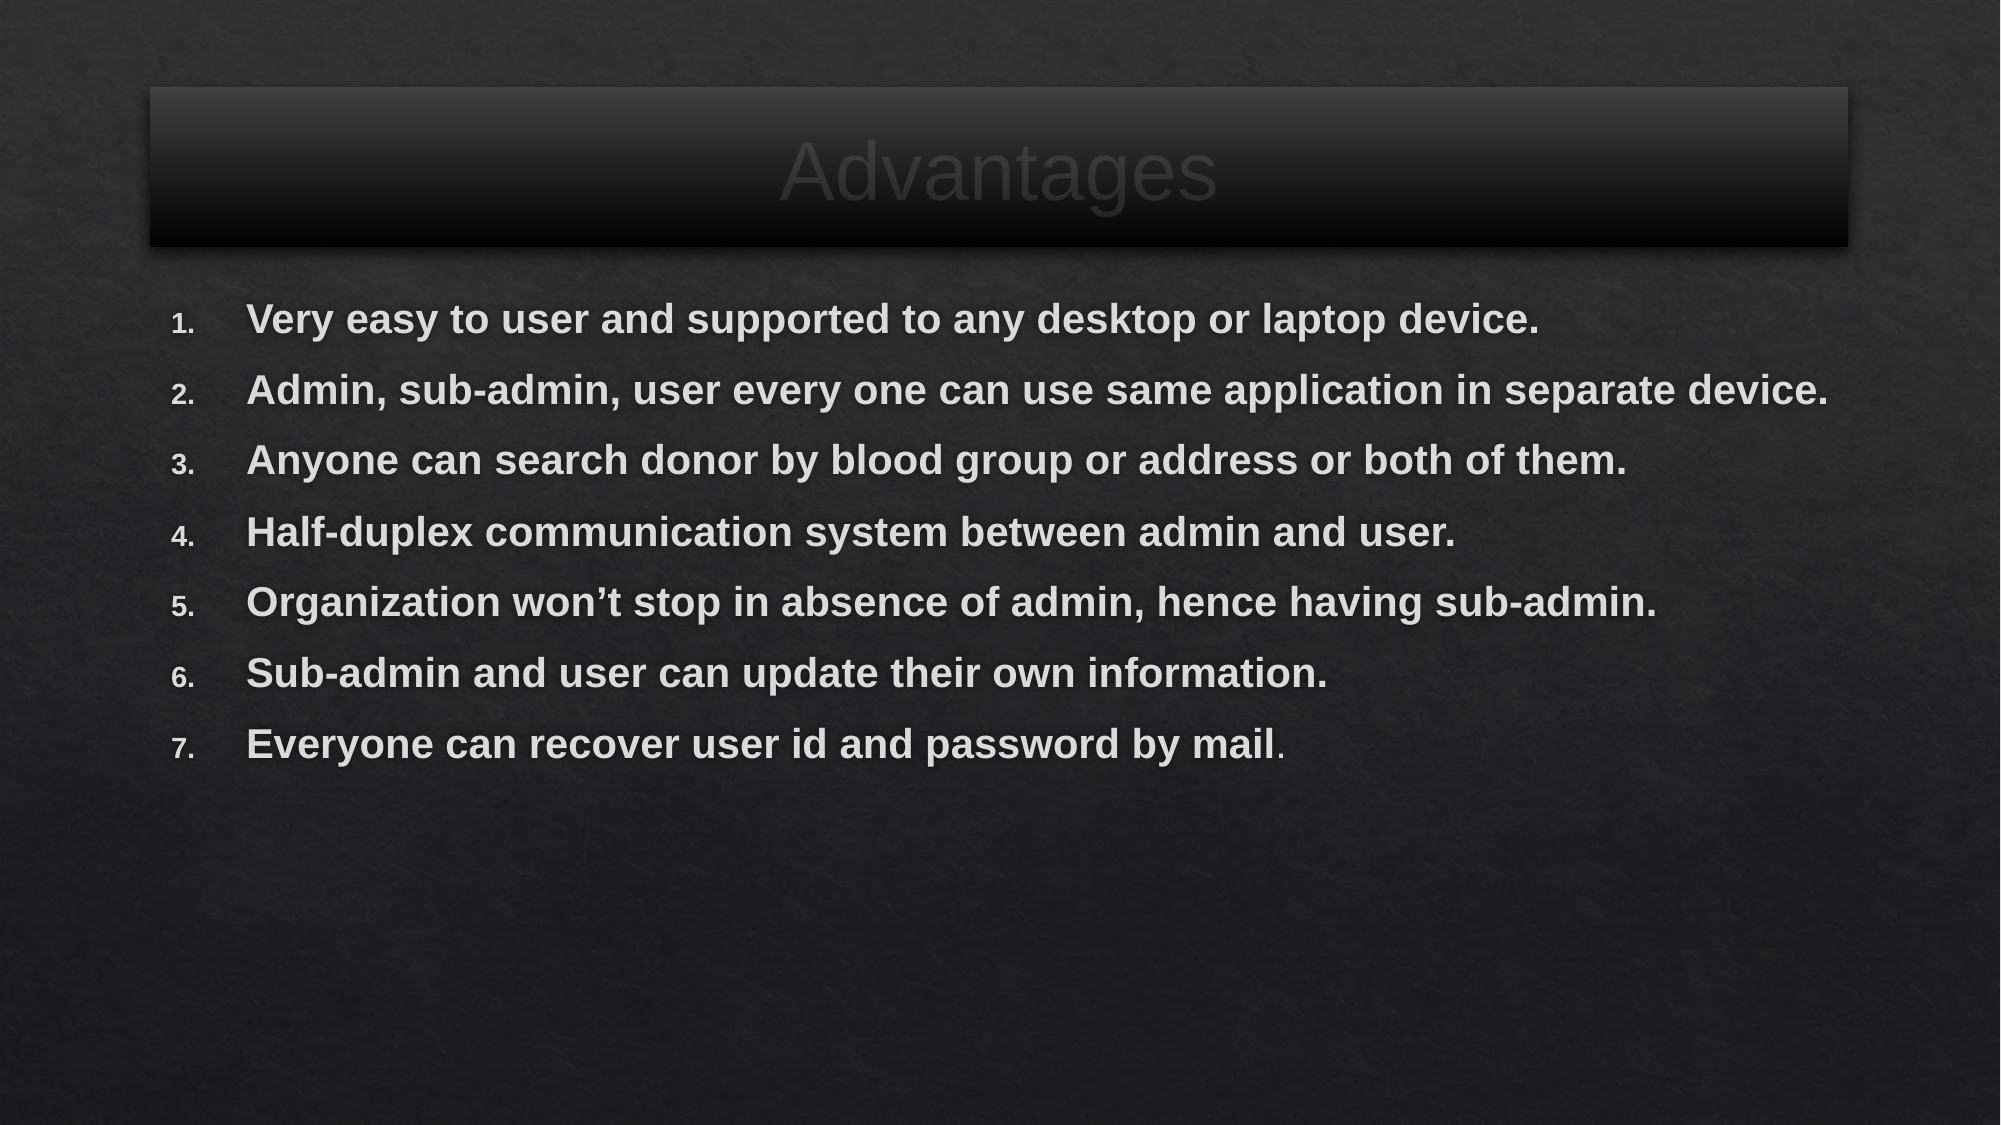

# Advantages
Very easy to user and supported to any desktop or laptop device.
Admin, sub-admin, user every one can use same application in separate device.
Anyone can search donor by blood group or address or both of them.
Half-duplex communication system between admin and user.
Organization won’t stop in absence of admin, hence having sub-admin.
Sub-admin and user can update their own information.
Everyone can recover user id and password by mail.